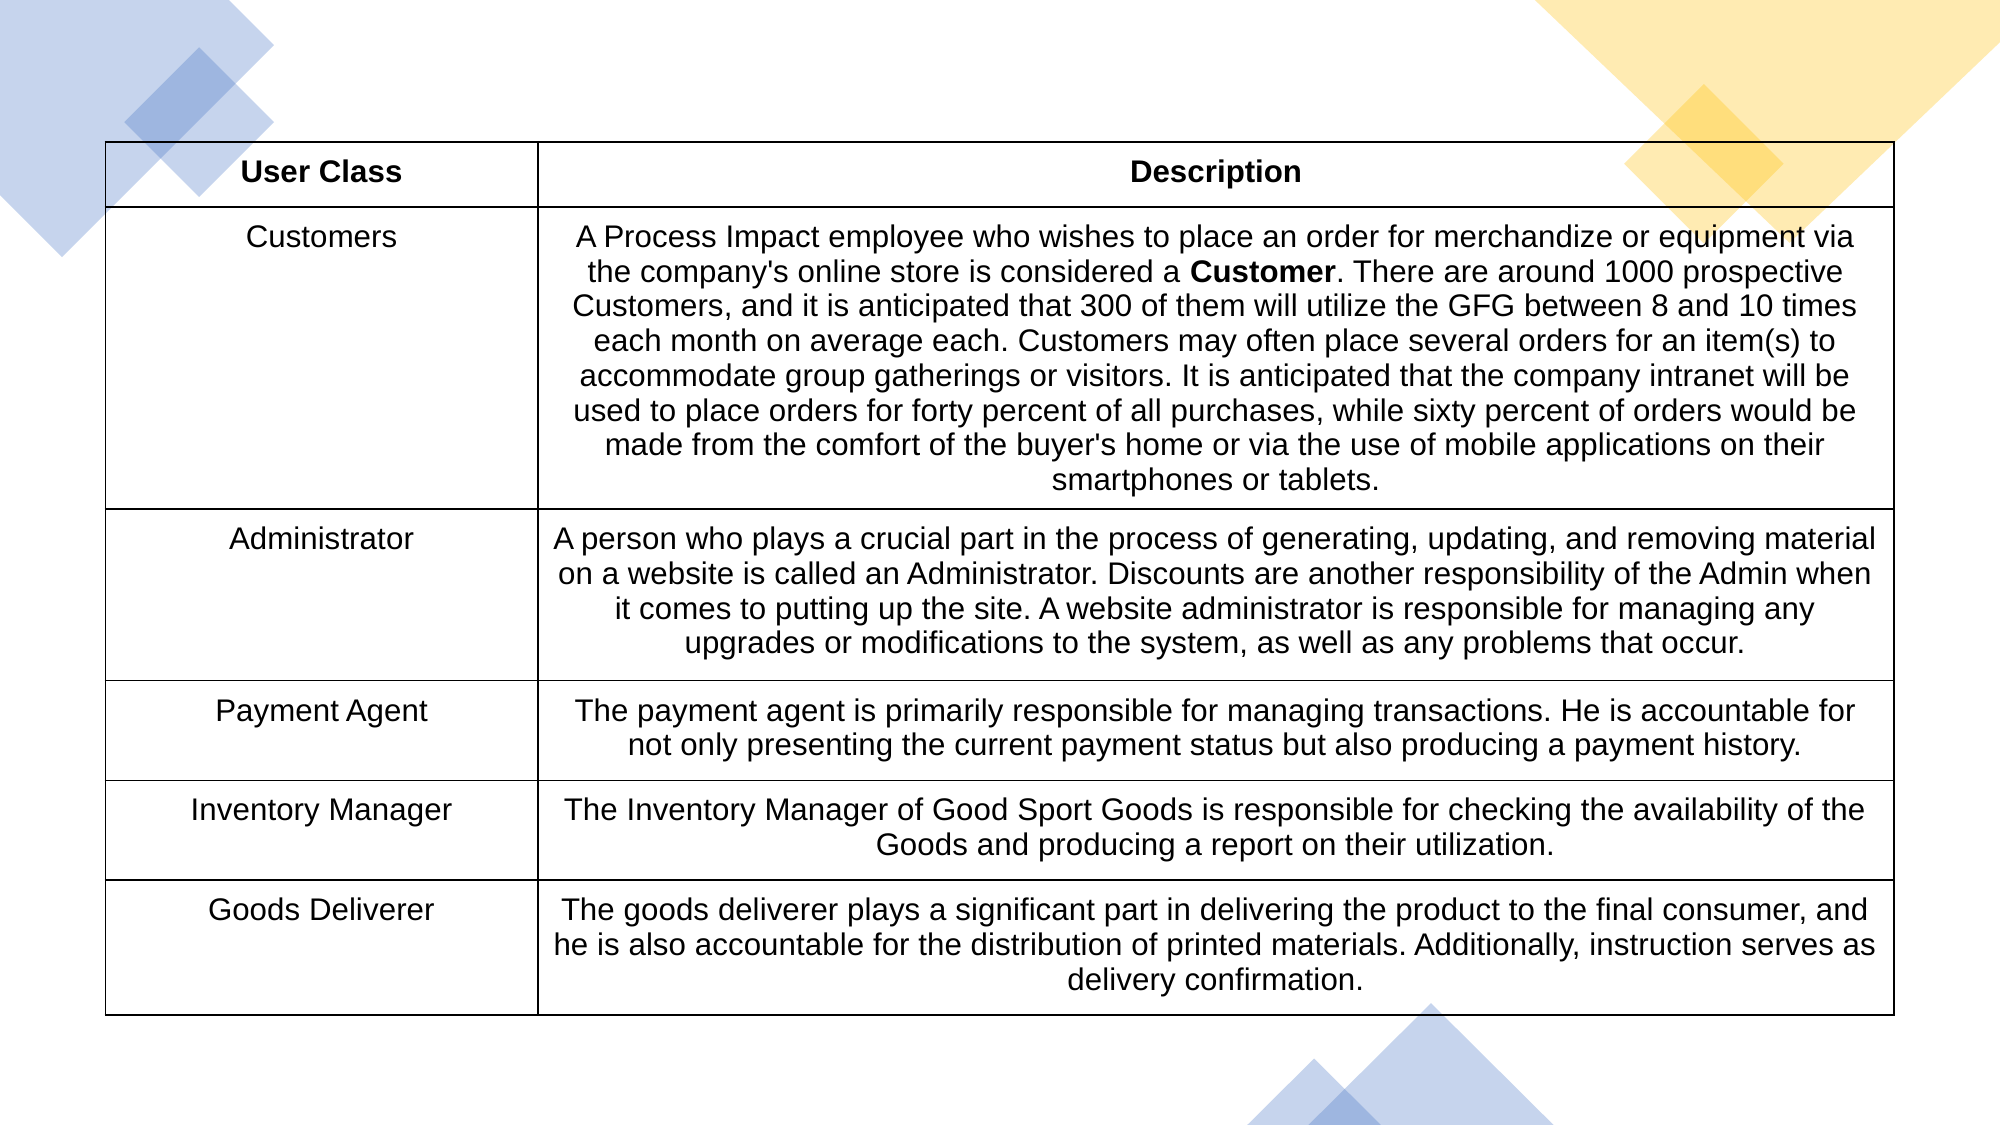

| User Class | Description |
| --- | --- |
| Customers | A Process Impact employee who wishes to place an order for merchandize or equipment via the company's online store is considered a Customer. There are around 1000 prospective Customers, and it is anticipated that 300 of them will utilize the GFG between 8 and 10 times each month on average each. Customers may often place several orders for an item(s) to accommodate group gatherings or visitors. It is anticipated that the company intranet will be used to place orders for forty percent of all purchases, while sixty percent of orders would be made from the comfort of the buyer's home or via the use of mobile applications on their smartphones or tablets. |
| Administrator | A person who plays a crucial part in the process of generating, updating, and removing material on a website is called an Administrator. Discounts are another responsibility of the Admin when it comes to putting up the site. A website administrator is responsible for managing any upgrades or modifications to the system, as well as any problems that occur. |
| Payment Agent | The payment agent is primarily responsible for managing transactions. He is accountable for not only presenting the current payment status but also producing a payment history. |
| Inventory Manager | The Inventory Manager of Good Sport Goods is responsible for checking the availability of the Goods and producing a report on their utilization. |
| Goods Deliverer | The goods deliverer plays a significant part in delivering the product to the final consumer, and he is also accountable for the distribution of printed materials. Additionally, instruction serves as delivery confirmation. |